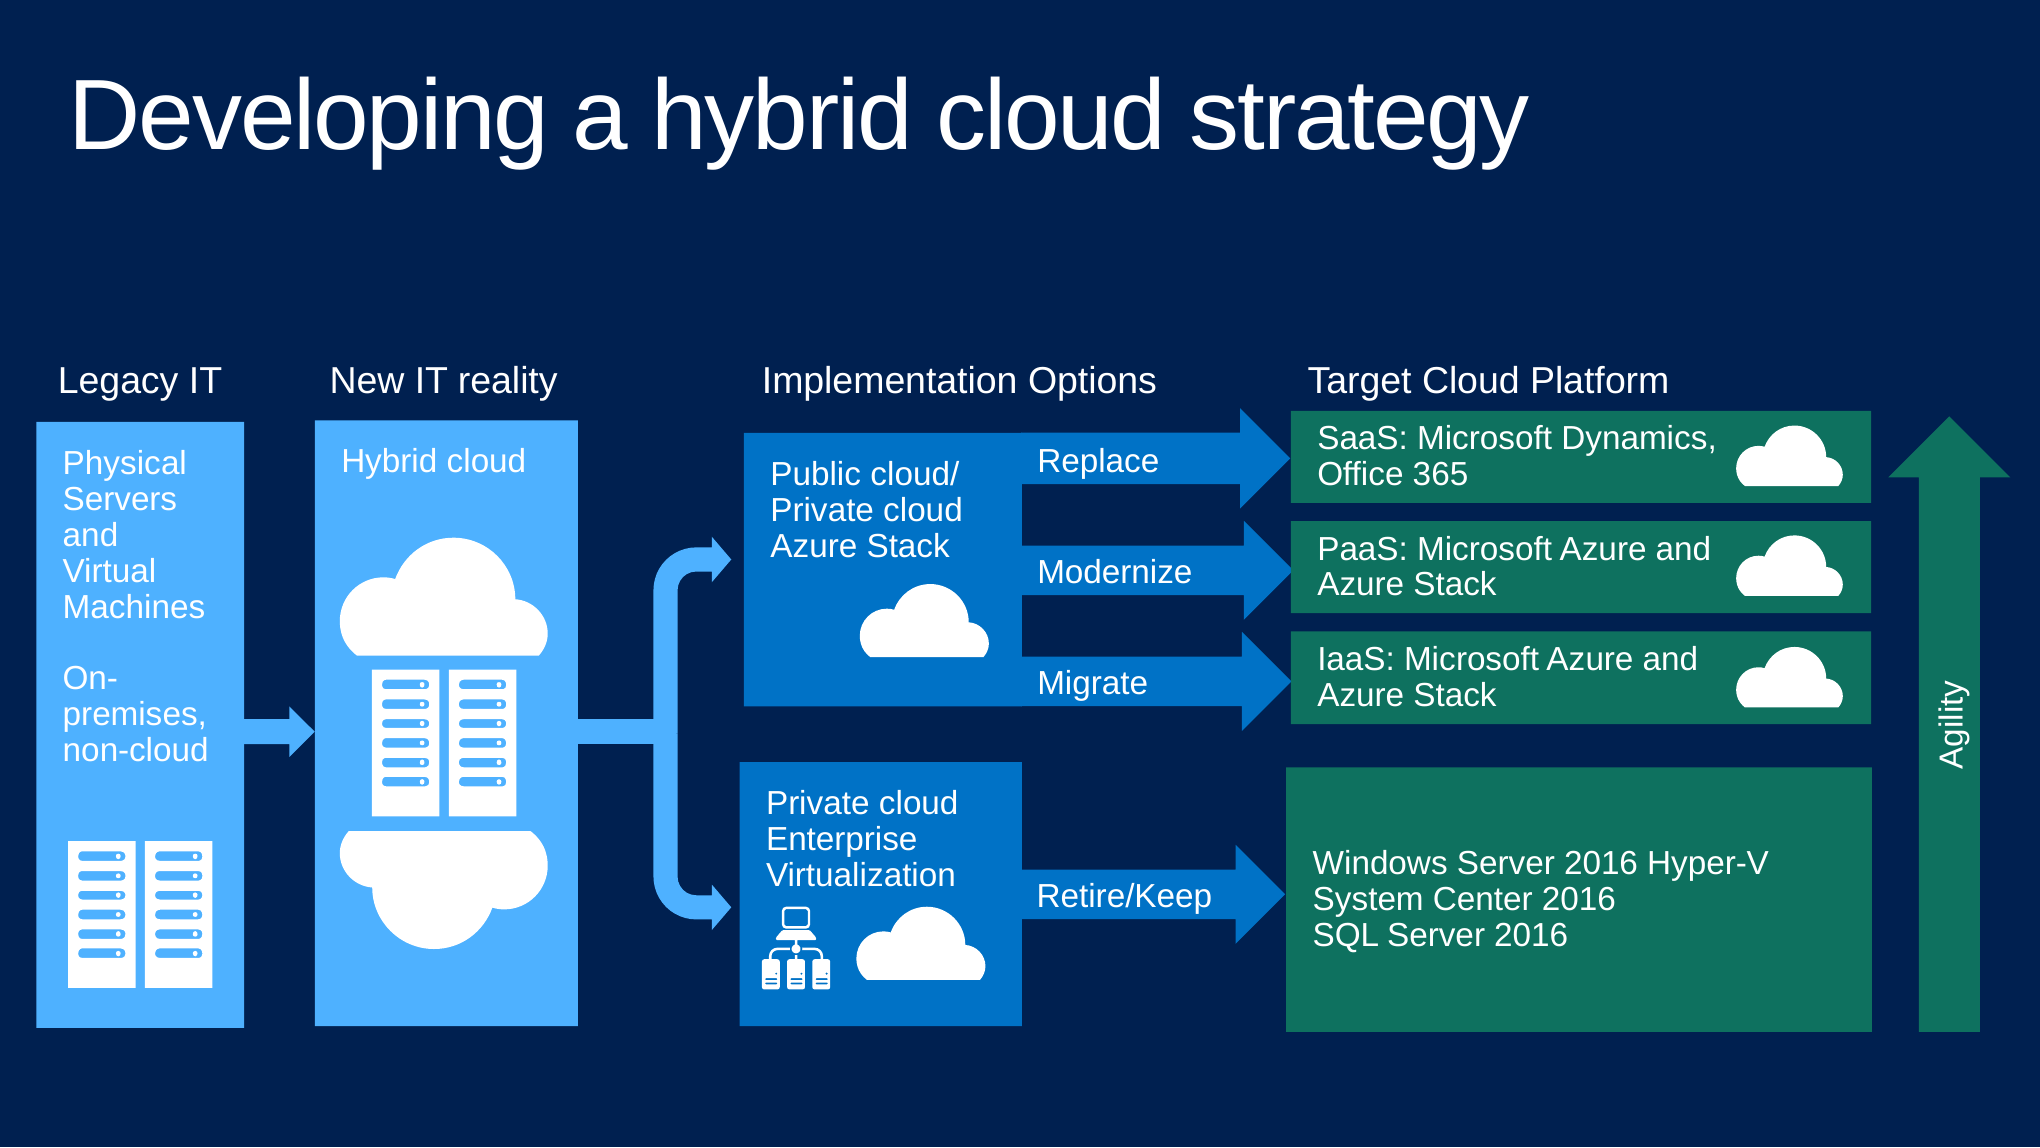

# Developing a hybrid cloud strategy
New IT reality
Hybrid cloud

Legacy IT
Physical Servers and Virtual Machines

On-premises, non-cloud

Implementation Options
Public cloud/ Private cloud Azure Stack

Private cloud
Enterprise Virtualization

Target Cloud Platform
SaaS: Microsoft Dynamics,
Office 365

PaaS: Microsoft Azure and
Azure Stack

IaaS: Microsoft Azure and
Azure Stack

Windows Server 2016 Hyper-V
System Center 2016
SQL Server 2016

Replace

Modernize

Migrate

Retire/Keep

Agility